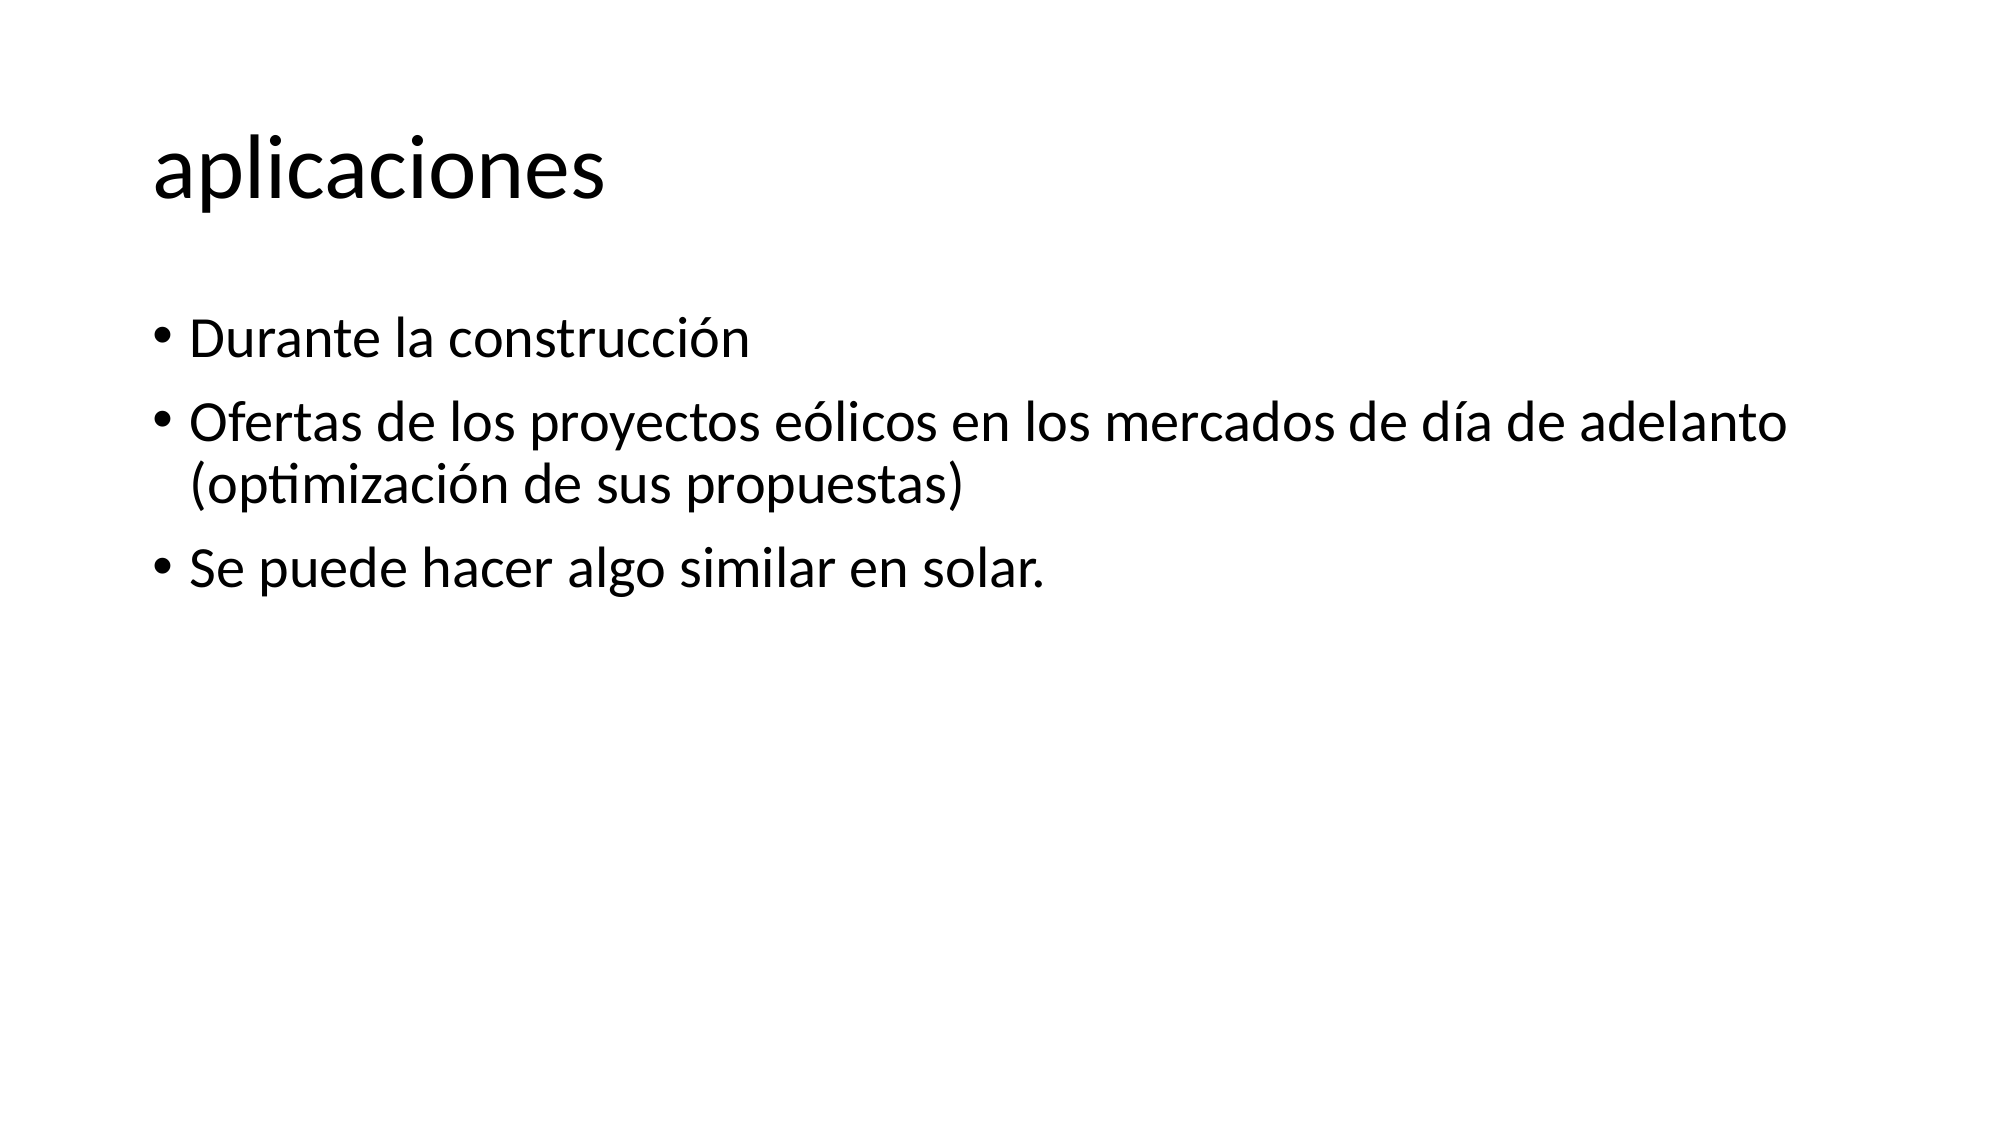

# aplicaciones
Durante la construcción
Ofertas de los proyectos eólicos en los mercados de día de adelanto (optimización de sus propuestas)
Se puede hacer algo similar en solar.